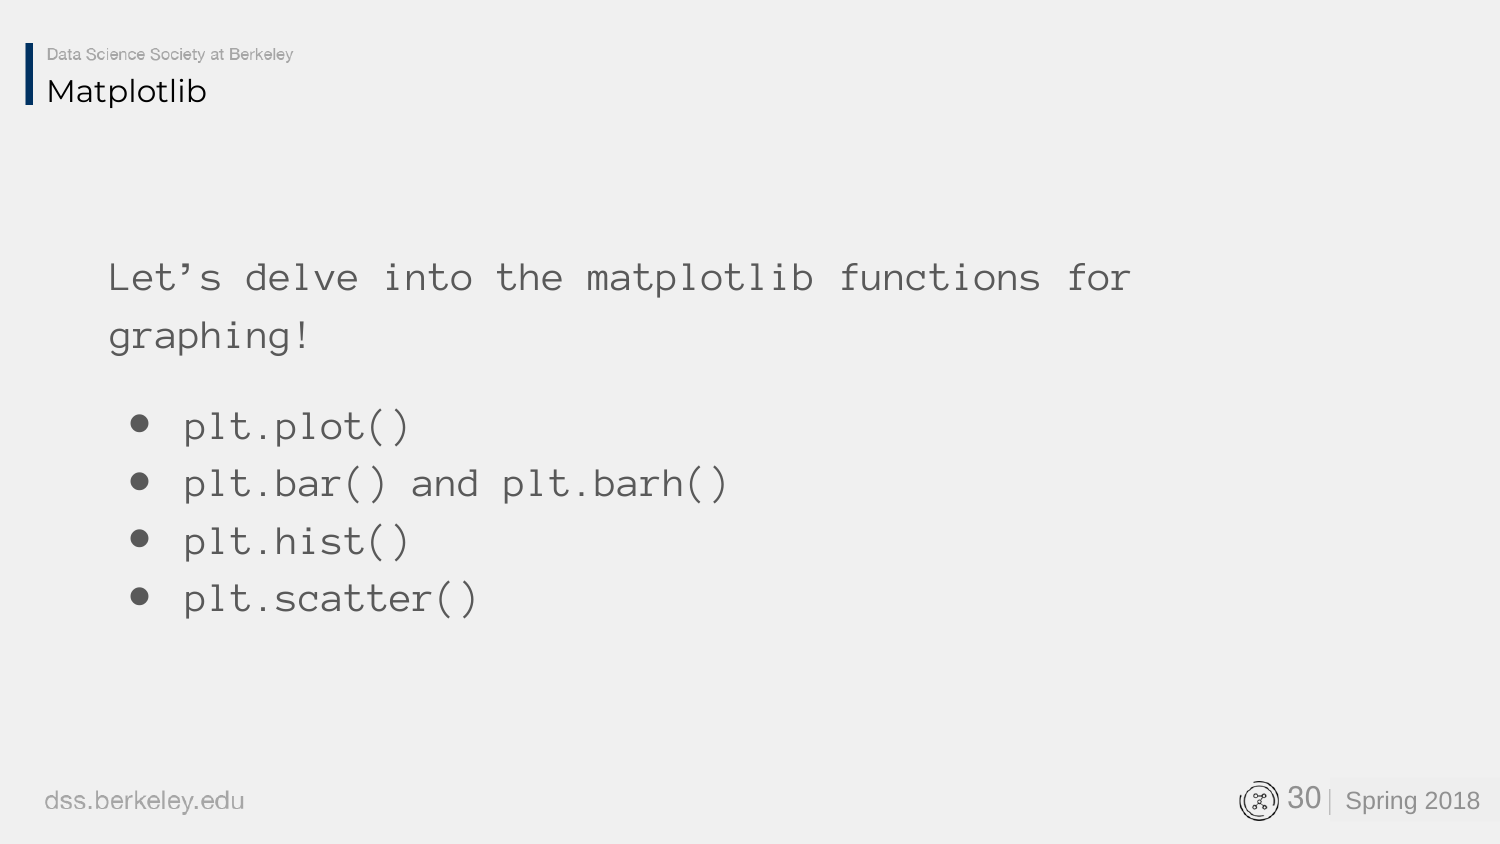

Matplotlib
Let’s delve into the matplotlib functions for graphing!
plt.plot()
plt.bar() and plt.barh()
plt.hist()
plt.scatter()
30
Spring 2018